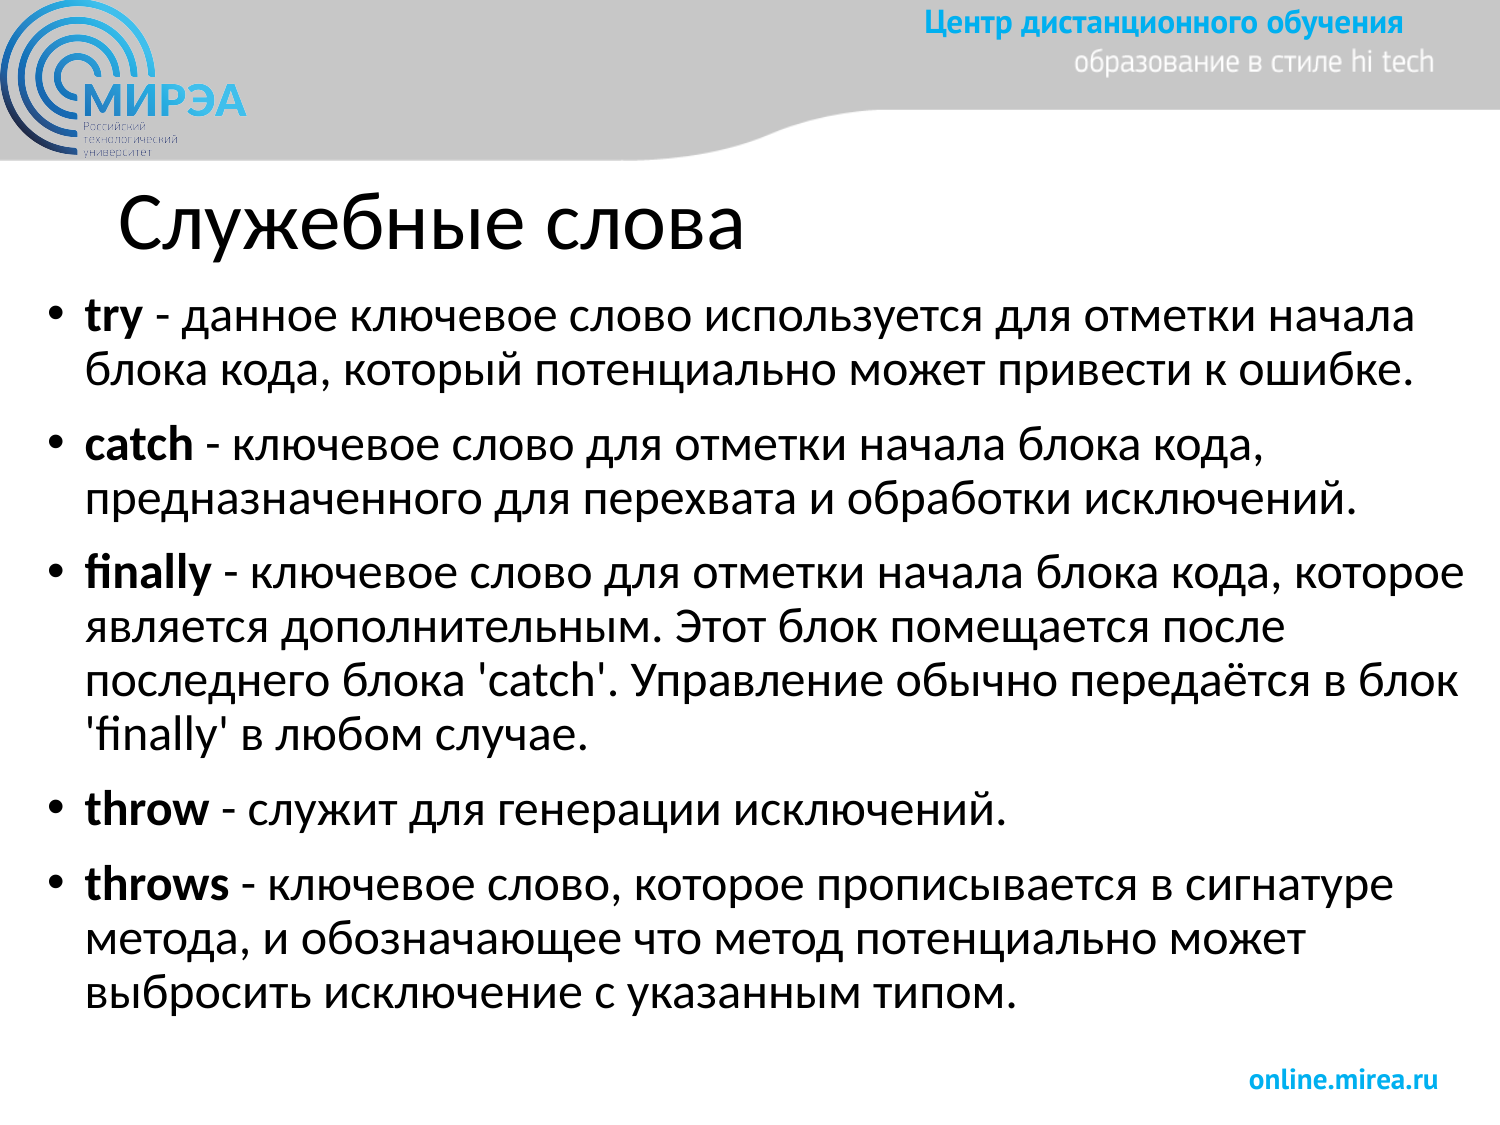

# Служебные слова
try - данное ключевое слово используется для отметки начала блока кода, который потенциально может привести к ошибке.
catch - ключевое слово для отметки начала блока кода, предназначенного для перехвата и обработки исключений.
finally - ключевое слово для отметки начала блока кода, которое является дополнительным. Этот блок помещается после последнего блока 'catch'. Управление обычно передаётся в блок 'finally' в любом случае.
throw - служит для генерации исключений.
throws - ключевое слово, которое прописывается в сигнатуре метода, и обозначающее что метод потенциально может выбросить исключение с указанным типом.